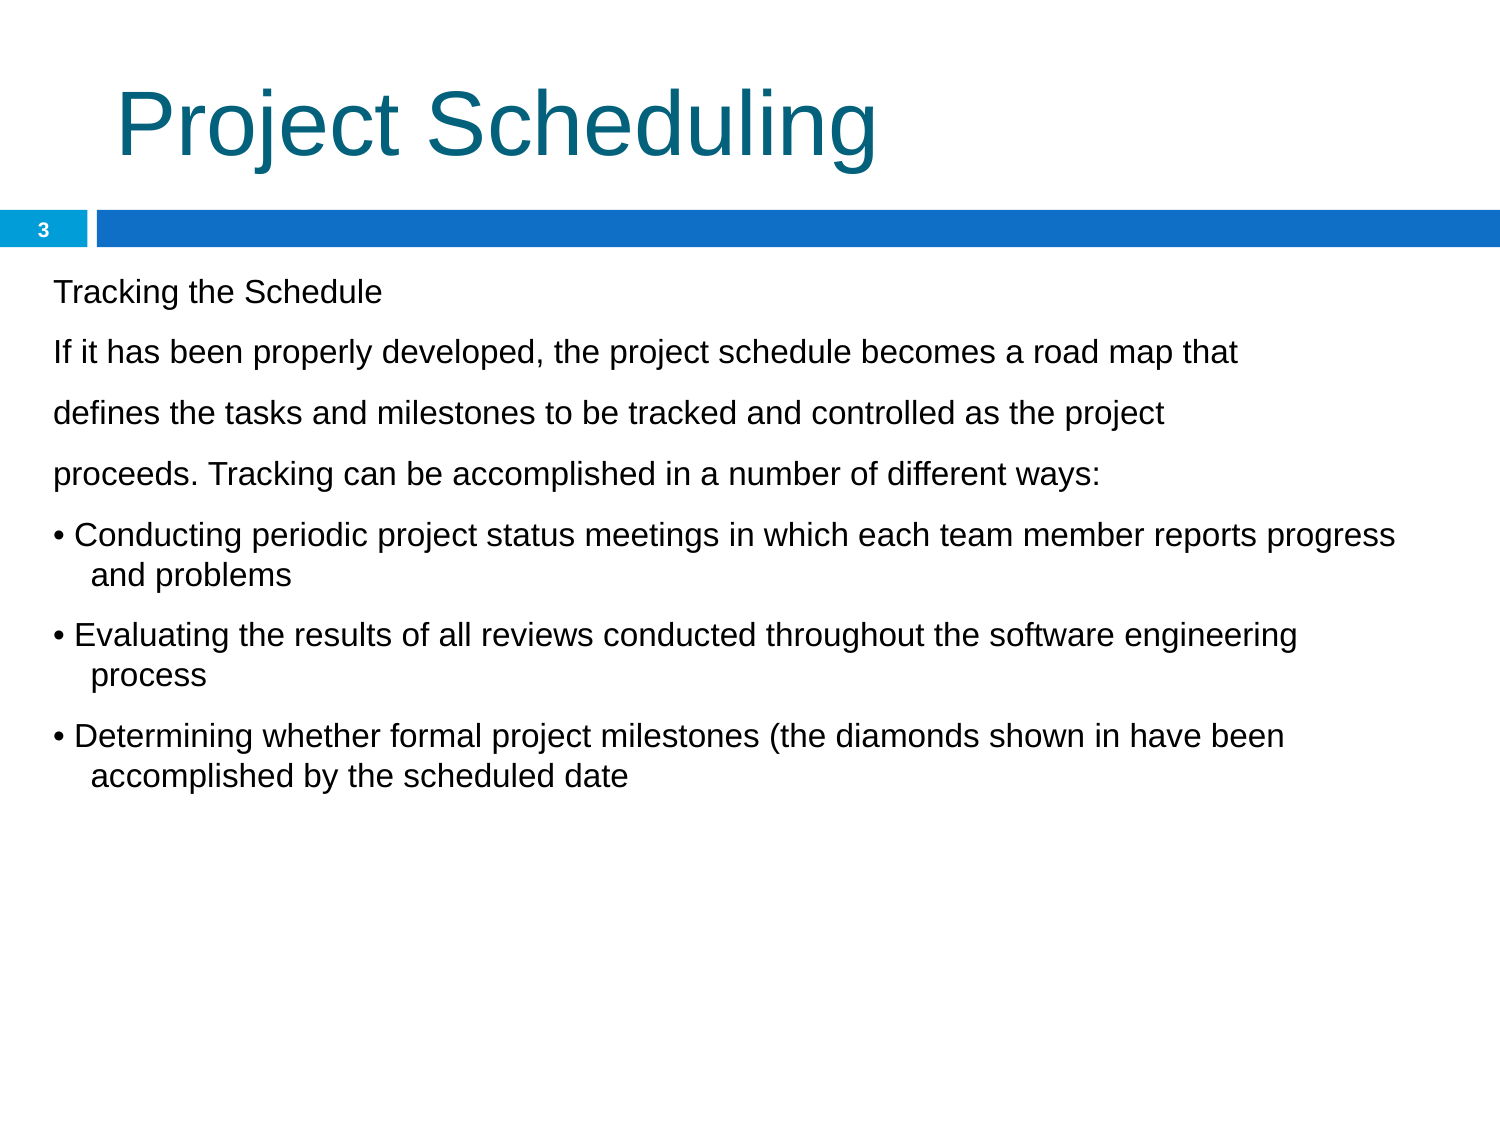

Project Scheduling
3
Tracking the Schedule
If it has been properly developed, the project schedule becomes a road map that
defines the tasks and milestones to be tracked and controlled as the project
proceeds. Tracking can be accomplished in a number of different ways:
• Conducting periodic project status meetings in which each team member reports progress and problems
• Evaluating the results of all reviews conducted throughout the software engineering process
• Determining whether formal project milestones (the diamonds shown in have been accomplished by the scheduled date